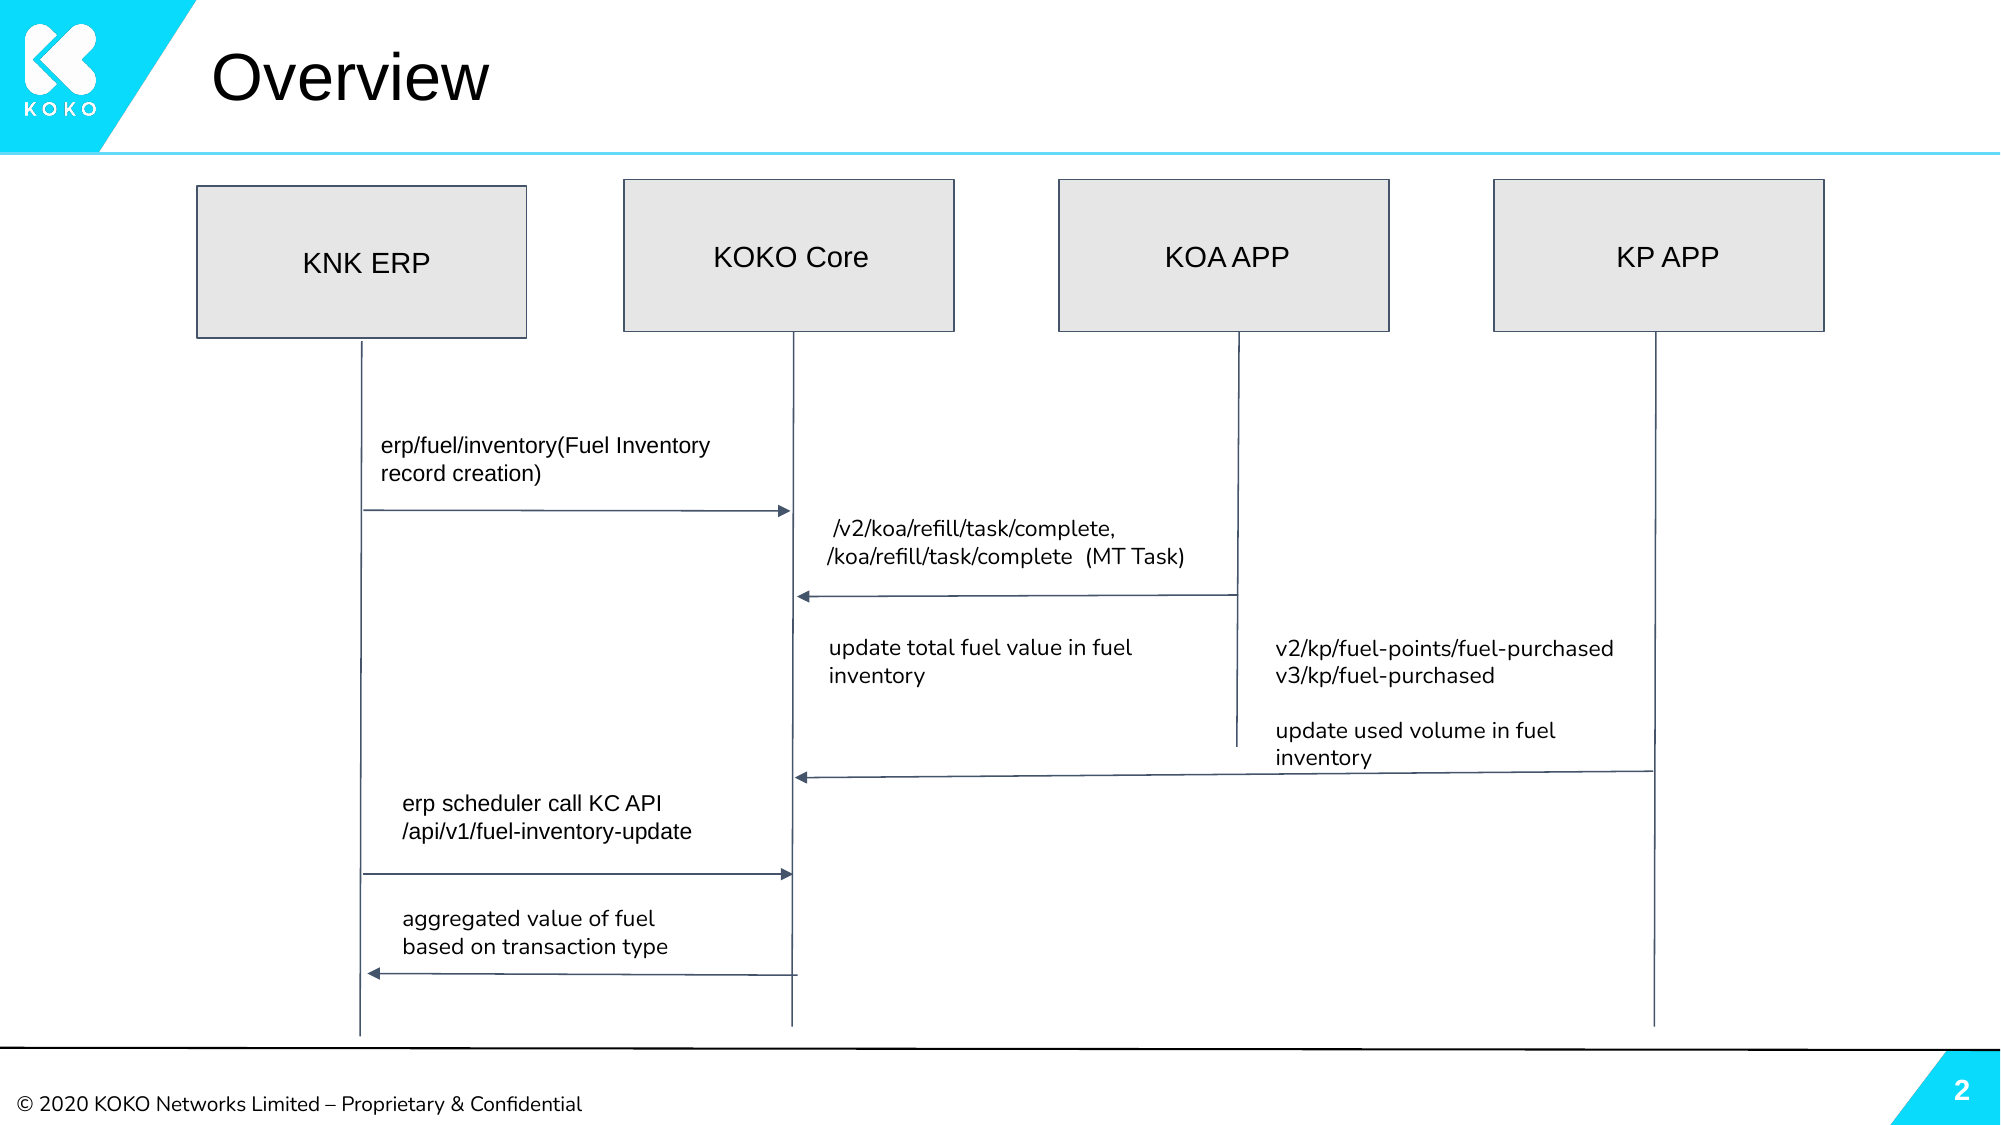

# Overview
         KOKO Core
           KOA APP
             KP APP
           KNK ERP
erp/fuel/inventory(Fuel Inventory record creation)
 /v2/koa/refill/task/complete,
/koa/refill/task/complete  (MT Task)
update total fuel value in fuel inventory
v2/kp/fuel-points/fuel-purchased
v3/kp/fuel-purchased

update used volume in fuel inventory

erp scheduler call KC API
/api/v1/fuel-inventory-update
aggregated value of fuel based on transaction type
2